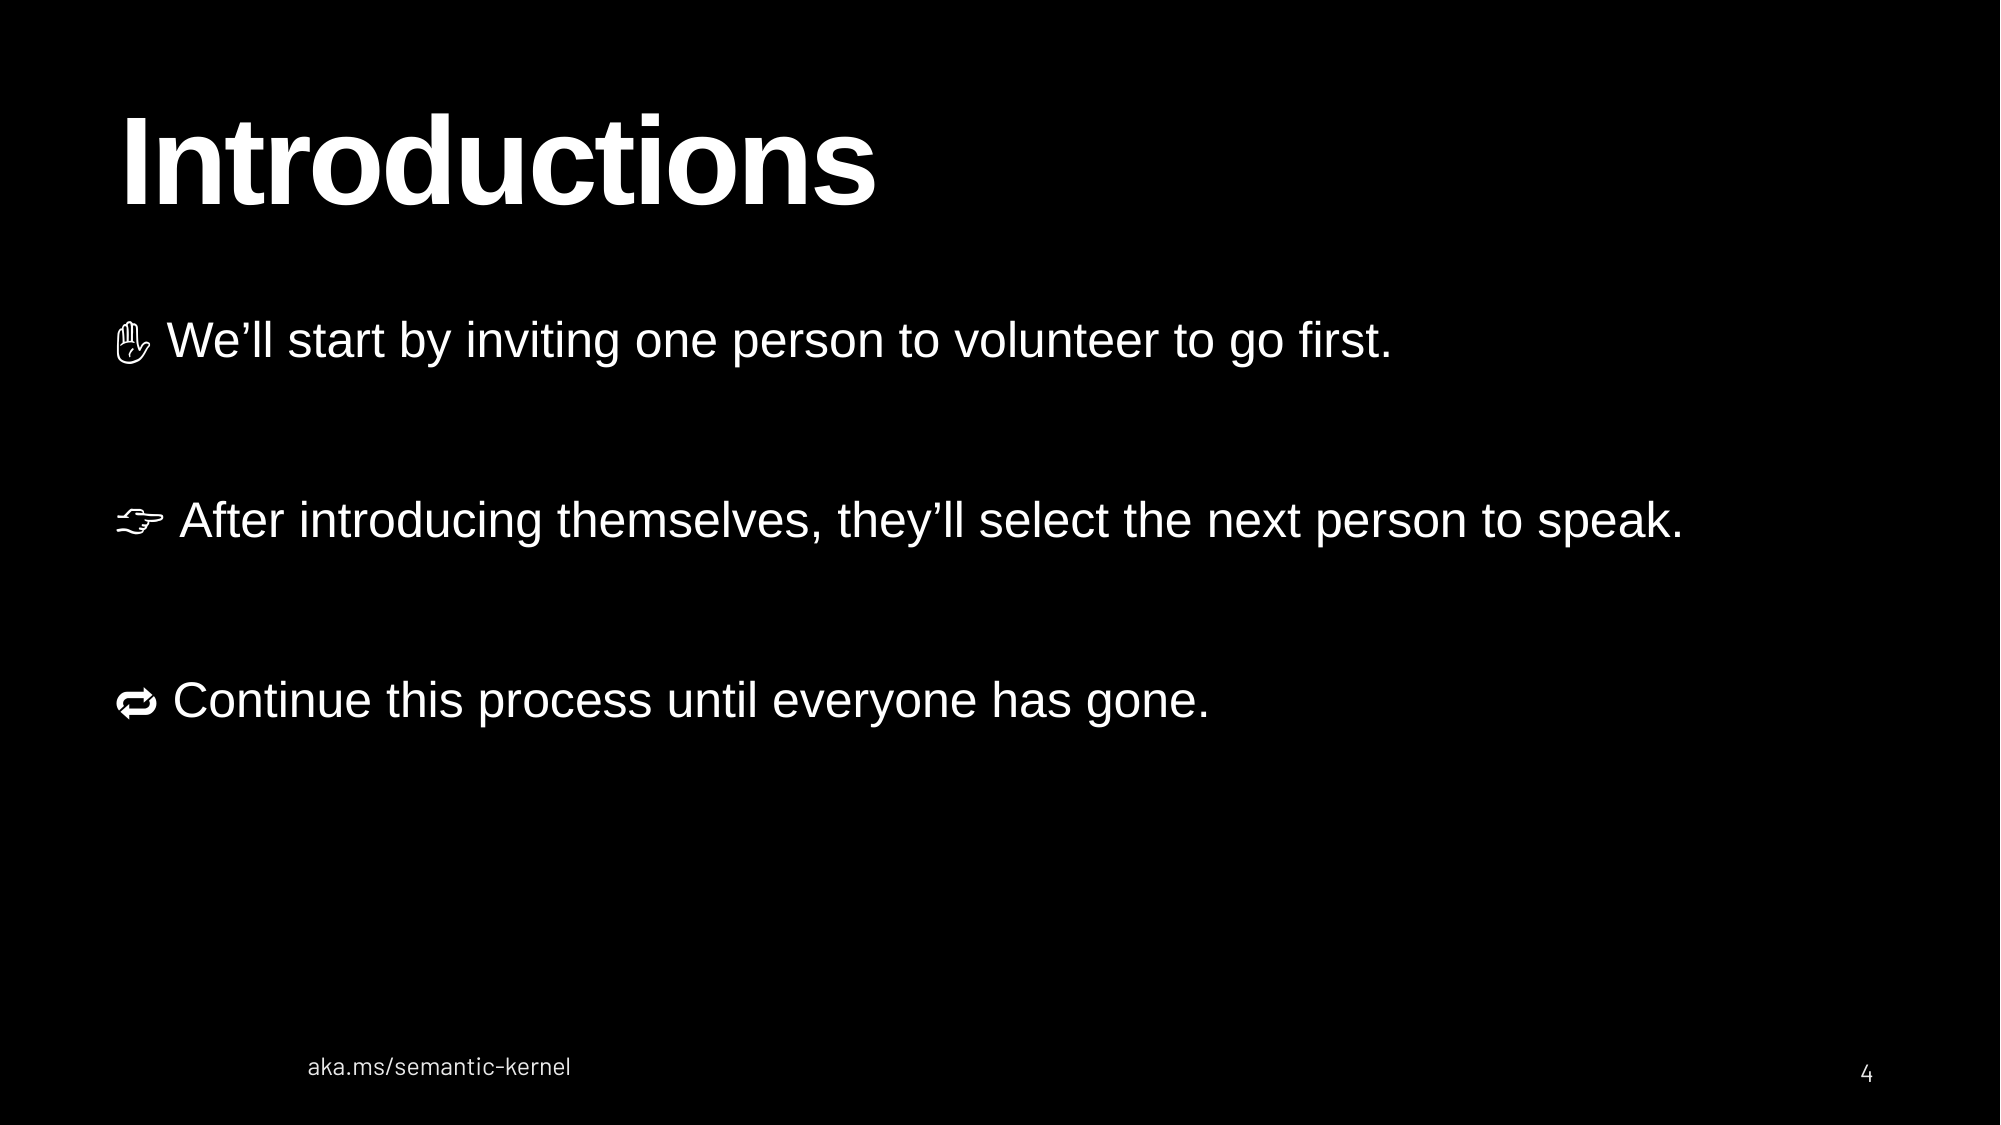

# Introductions
✋ We’ll start by inviting one person to volunteer to go first.

👉 After introducing themselves, they’ll select the next person to speak.

🔁 Continue this process until everyone has gone.
aka.ms/semantic-kernel

4